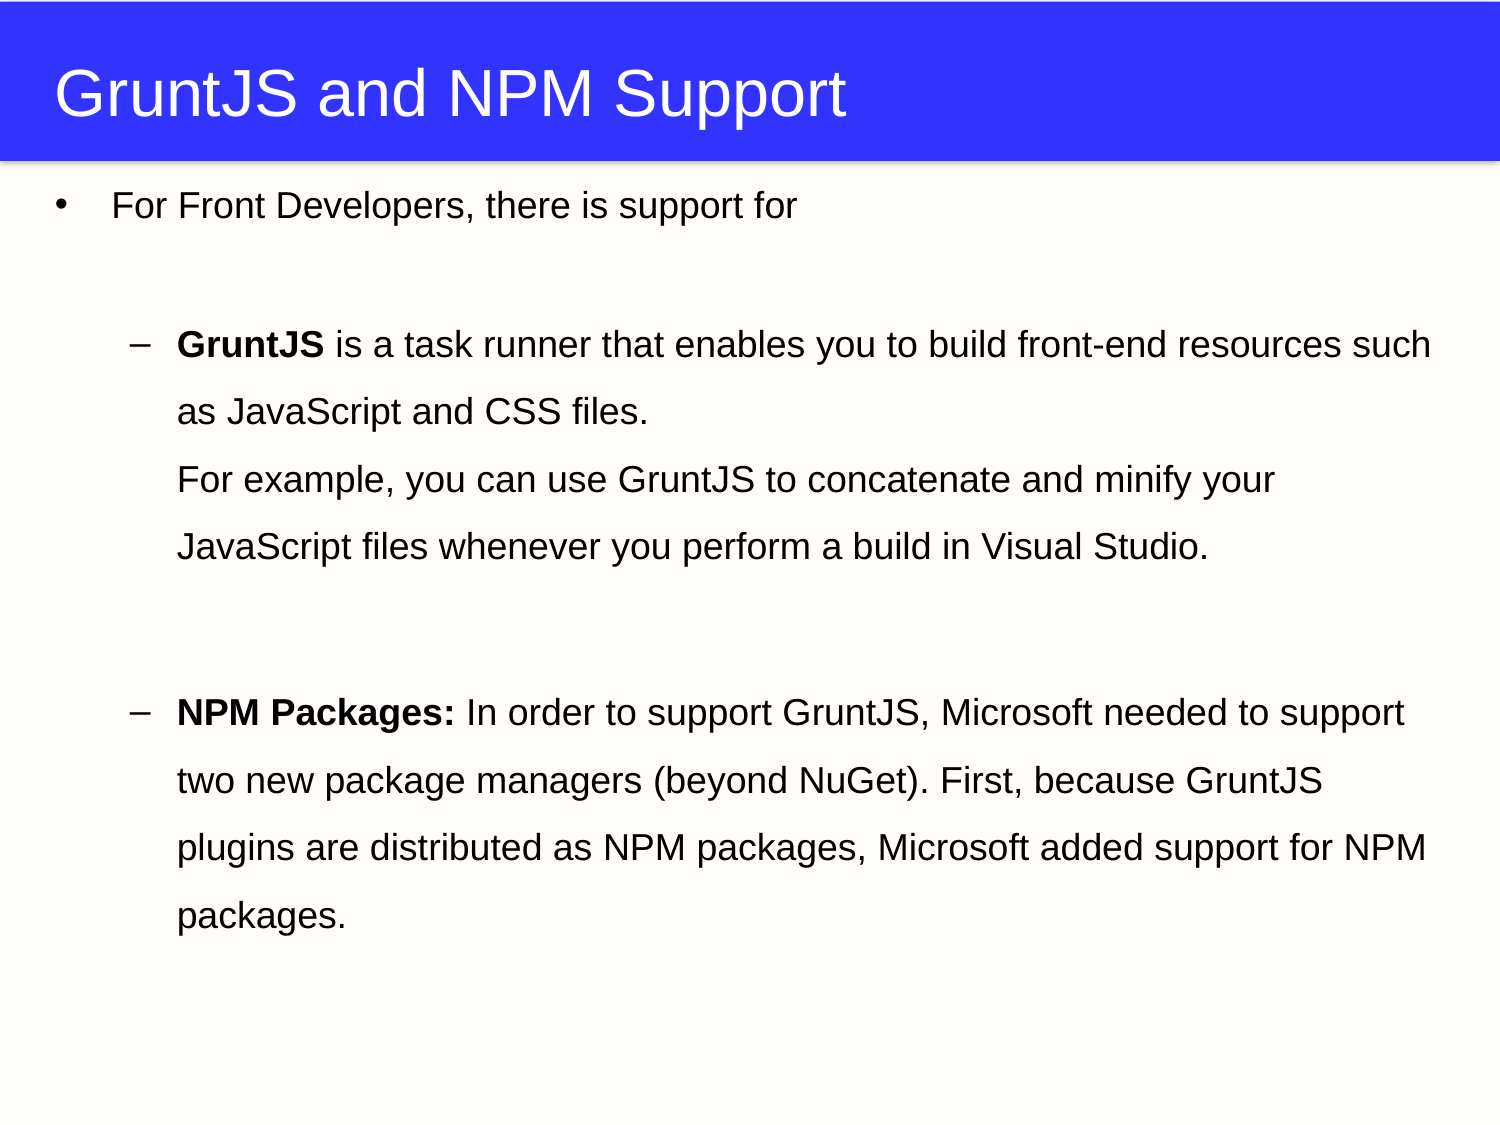

# GruntJS and NPM Support
For Front Developers, there is support for

GruntJS is a task runner that enables you to build front-end resources such as JavaScript and CSS files.
For example, you can use GruntJS to concatenate and minify your JavaScript files whenever you perform a build in Visual Studio.

NPM Packages: In order to support GruntJS, Microsoft needed to support two new package managers (beyond NuGet). First, because GruntJS plugins are distributed as NPM packages, Microsoft added support for NPM packages.